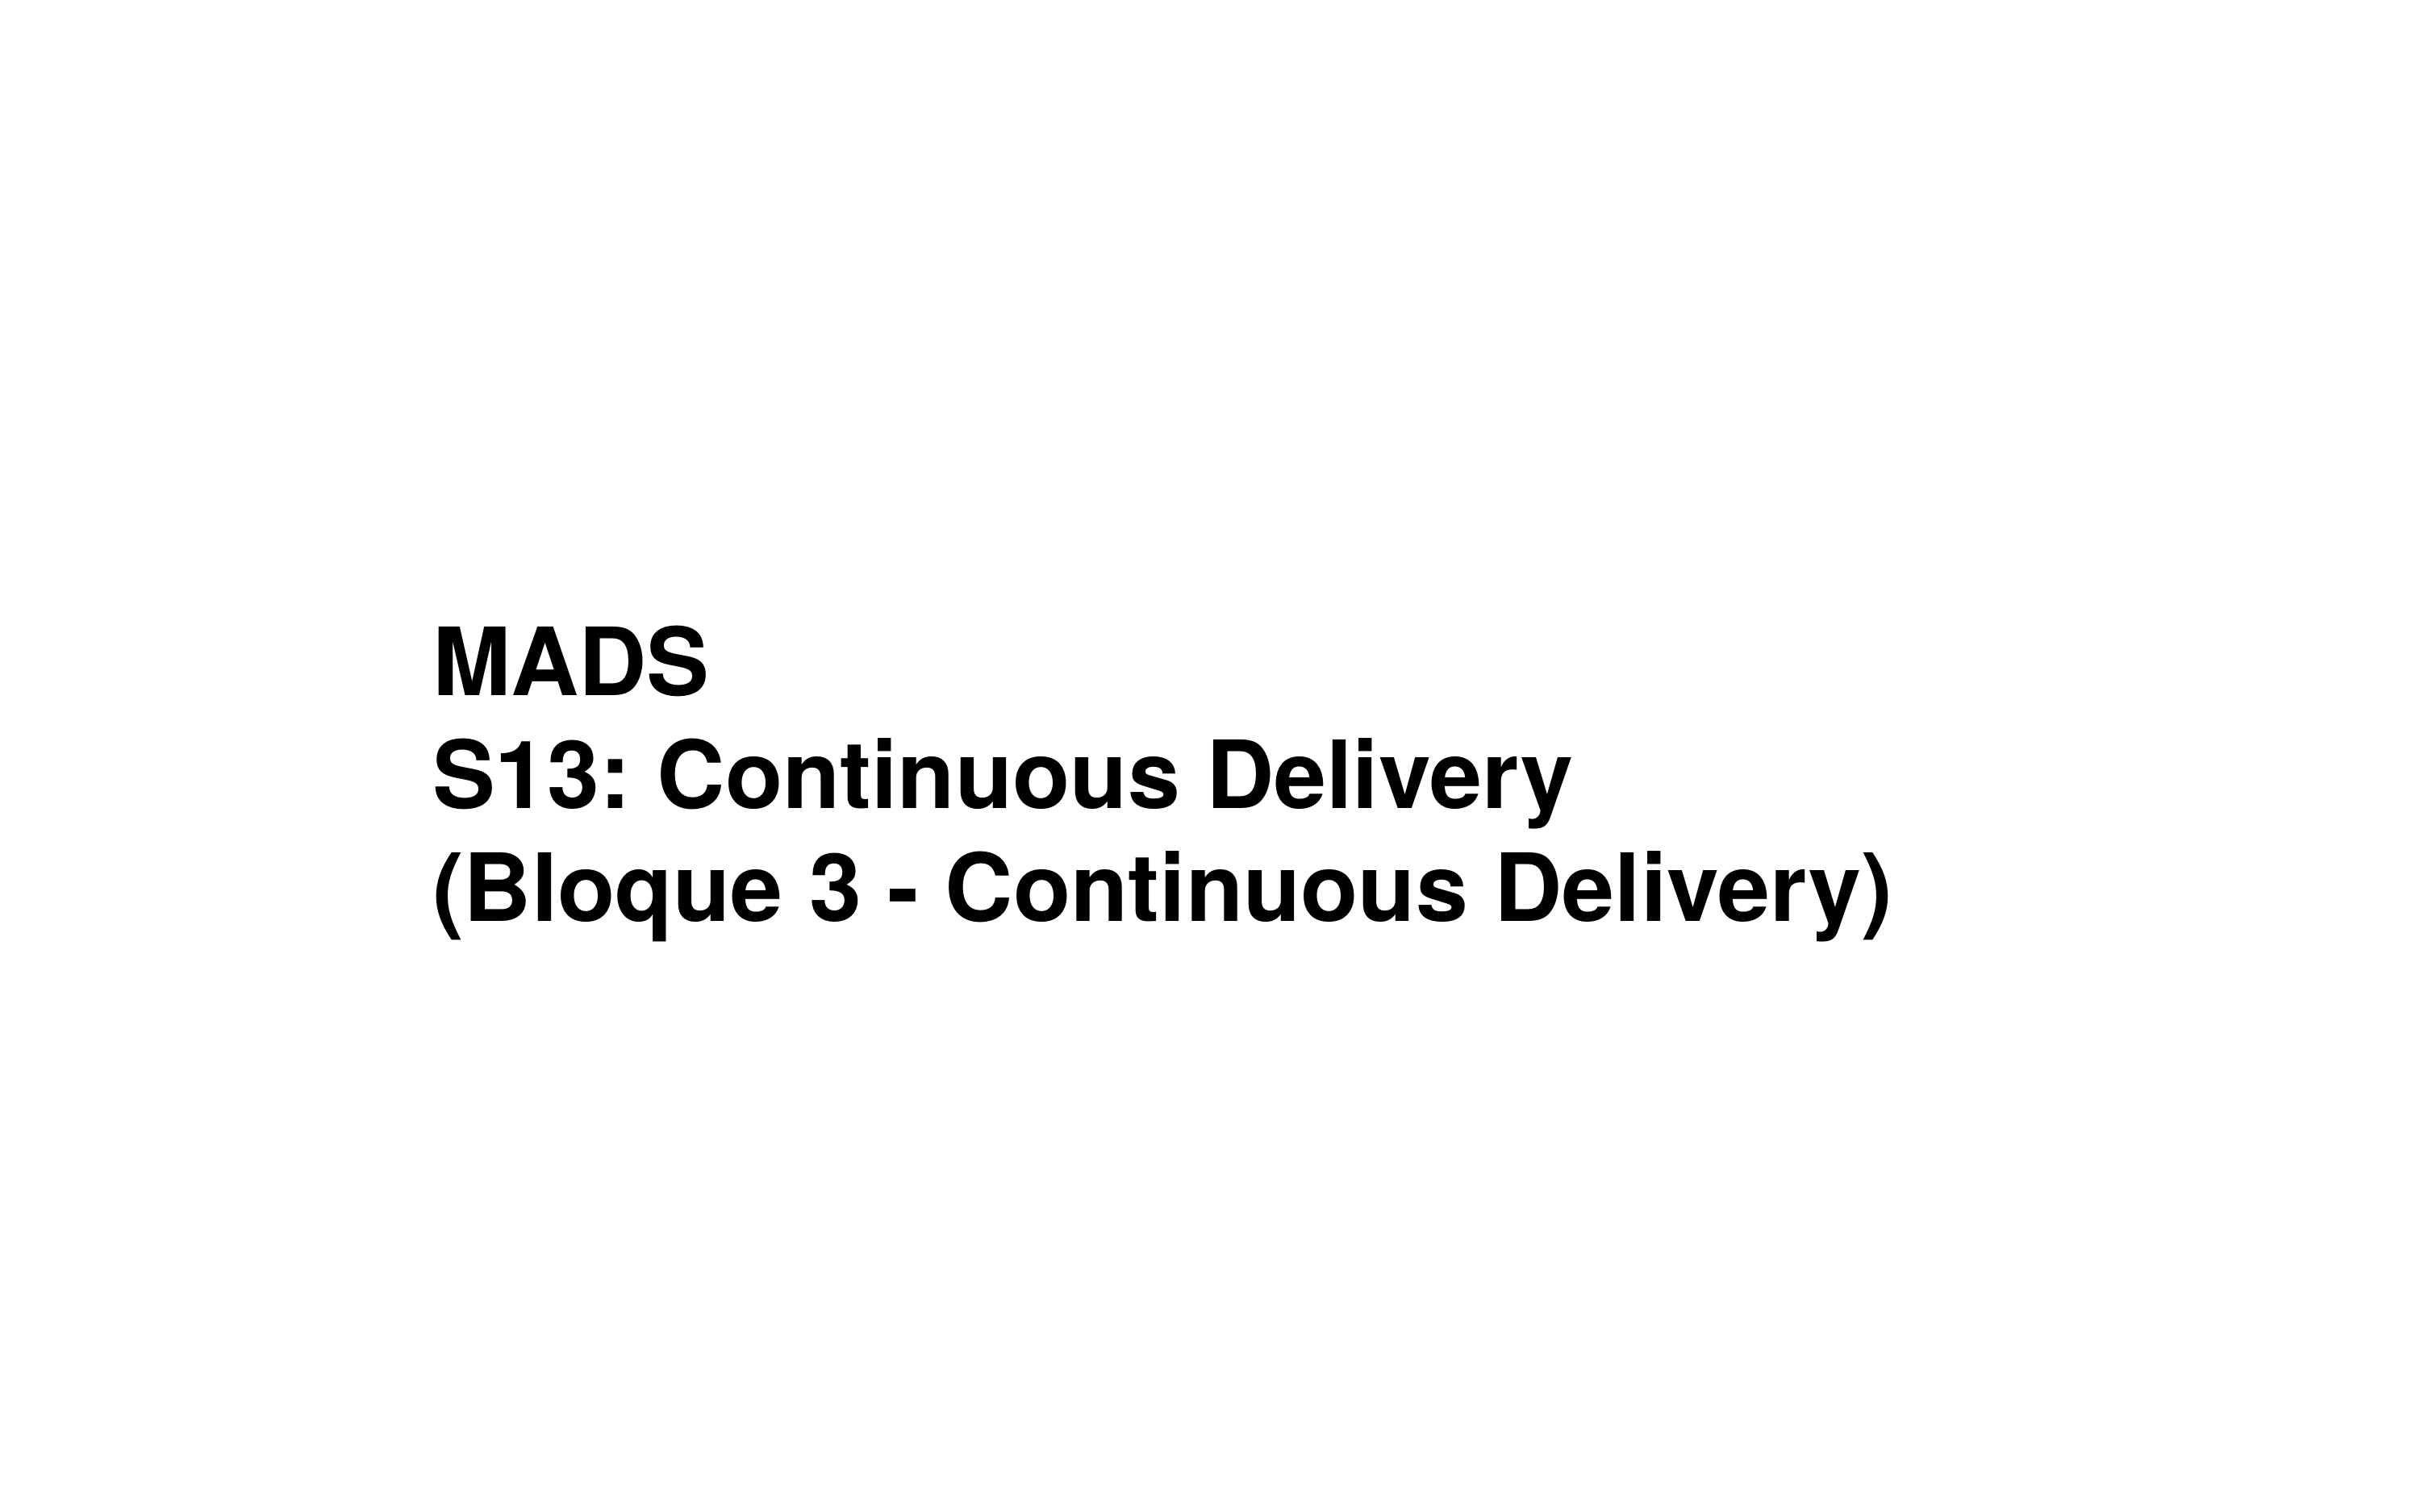

# MADS S13: Continuous Delivery
(Bloque 3 - Continuous Delivery)